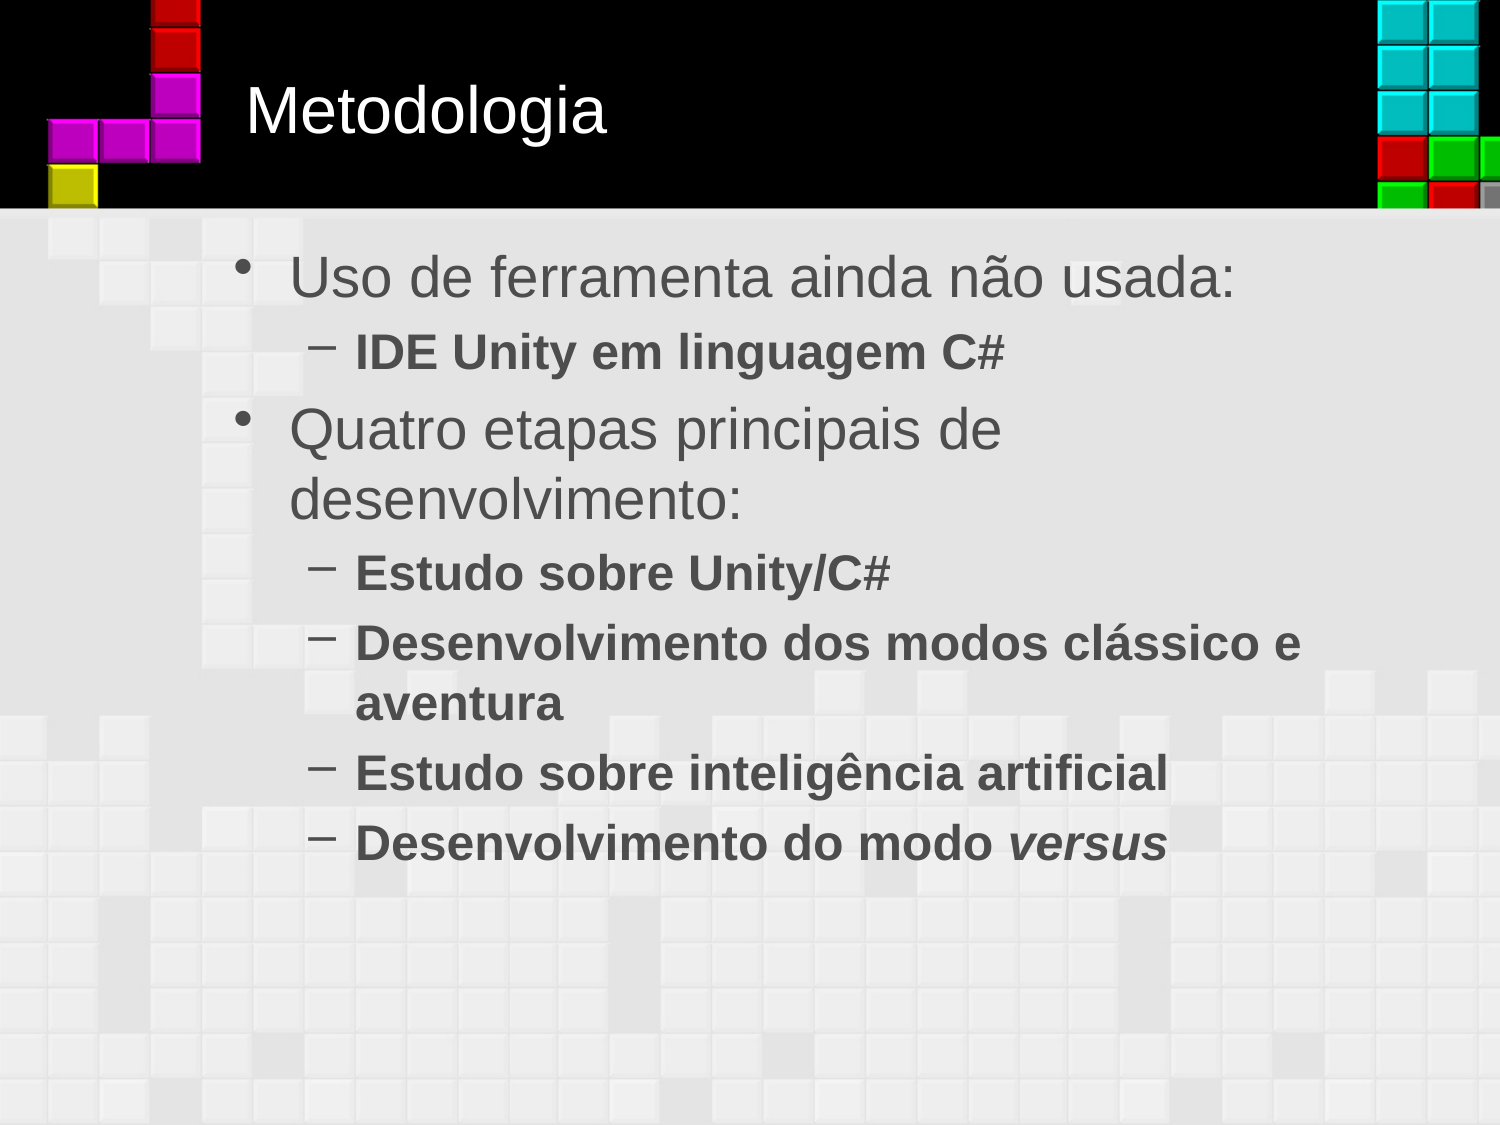

# Metodologia
Uso de ferramenta ainda não usada:
IDE Unity em linguagem C#
Quatro etapas principais de desenvolvimento:
Estudo sobre Unity/C#
Desenvolvimento dos modos clássico e aventura
Estudo sobre inteligência artificial
Desenvolvimento do modo versus